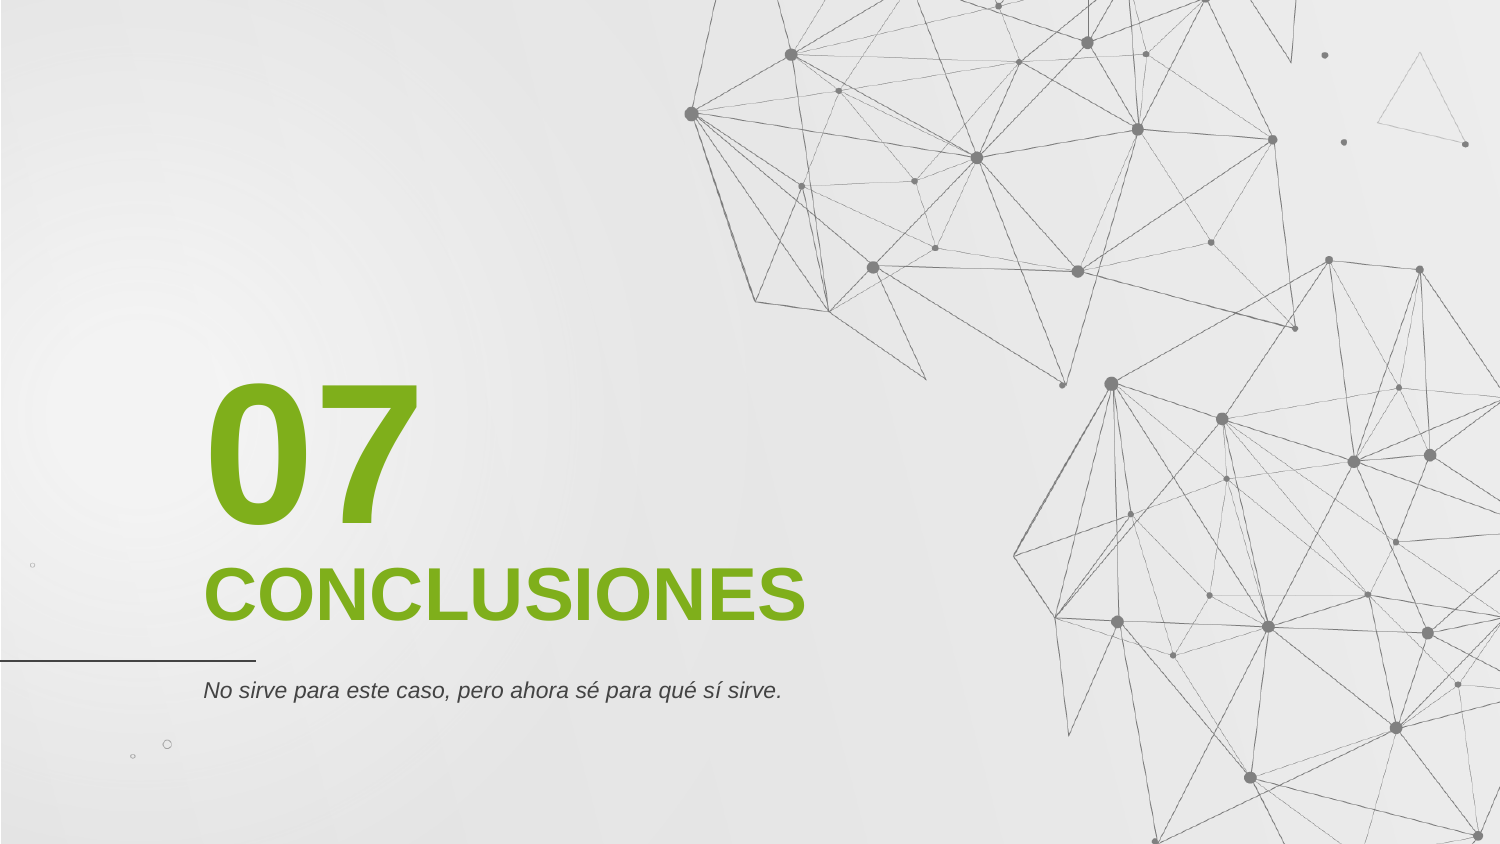

07
# CONCLUSIONES
No sirve para este caso, pero ahora sé para qué sí sirve.